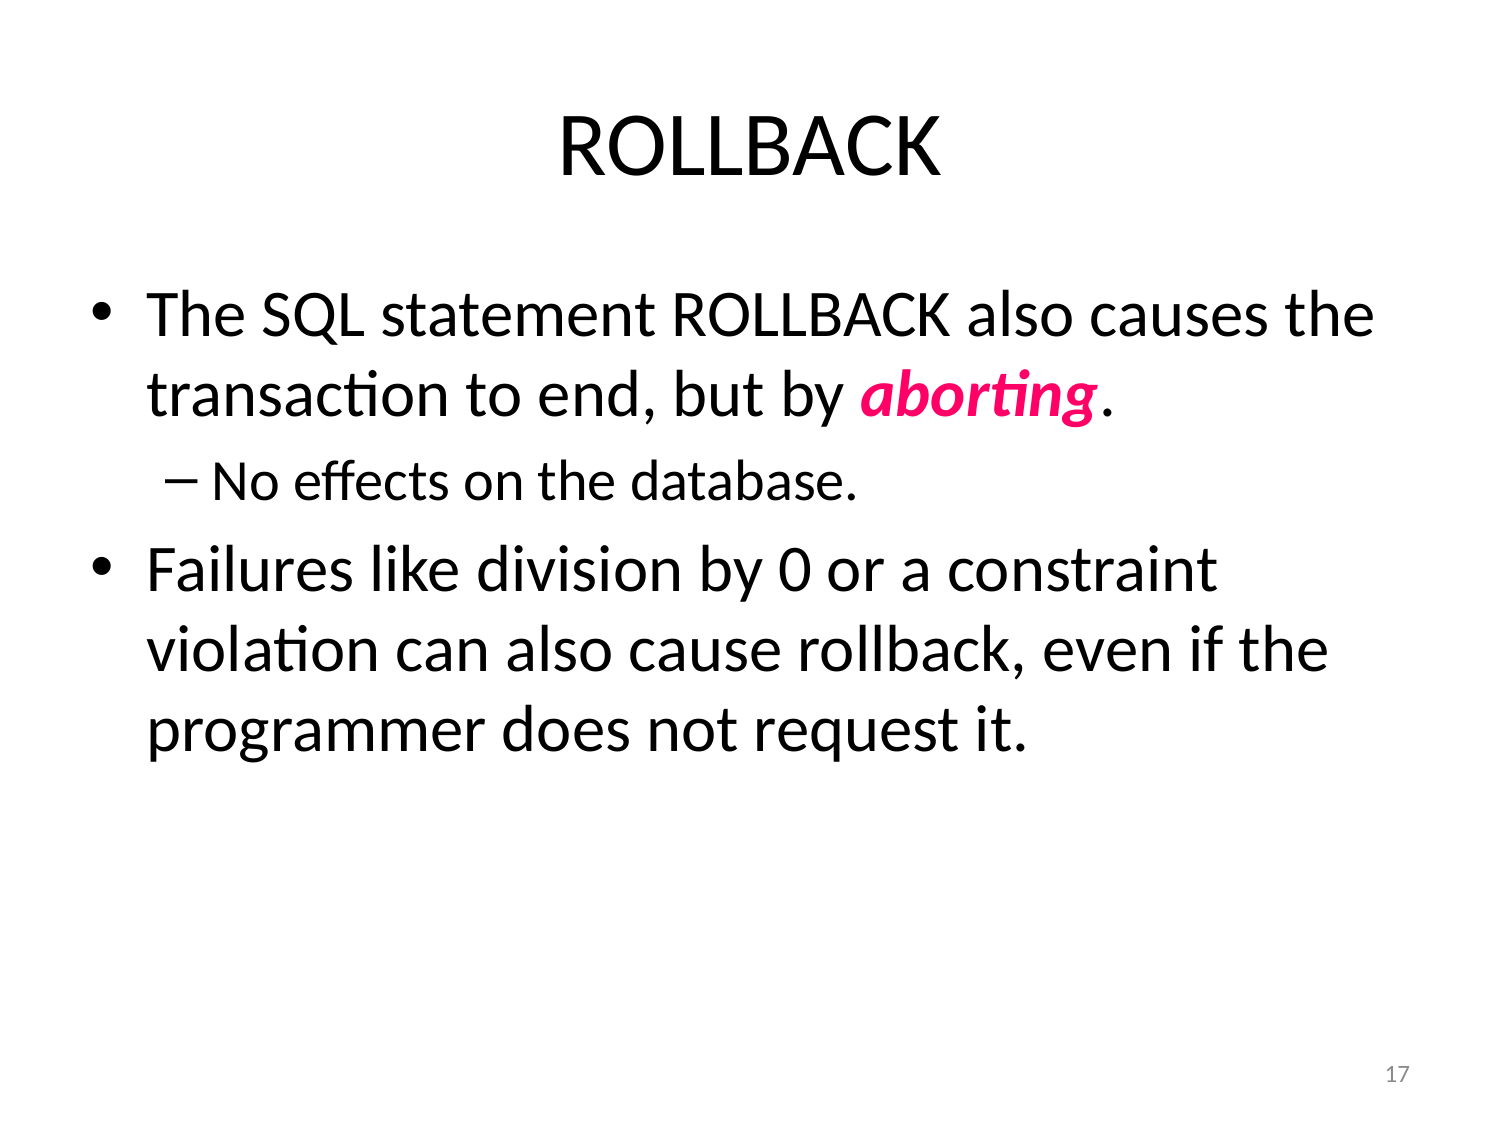

# ROLLBACK
The SQL statement ROLLBACK also causes the transaction to end, but by aborting.
No effects on the database.
Failures like division by 0 or a constraint violation can also cause rollback, even if the programmer does not request it.
17